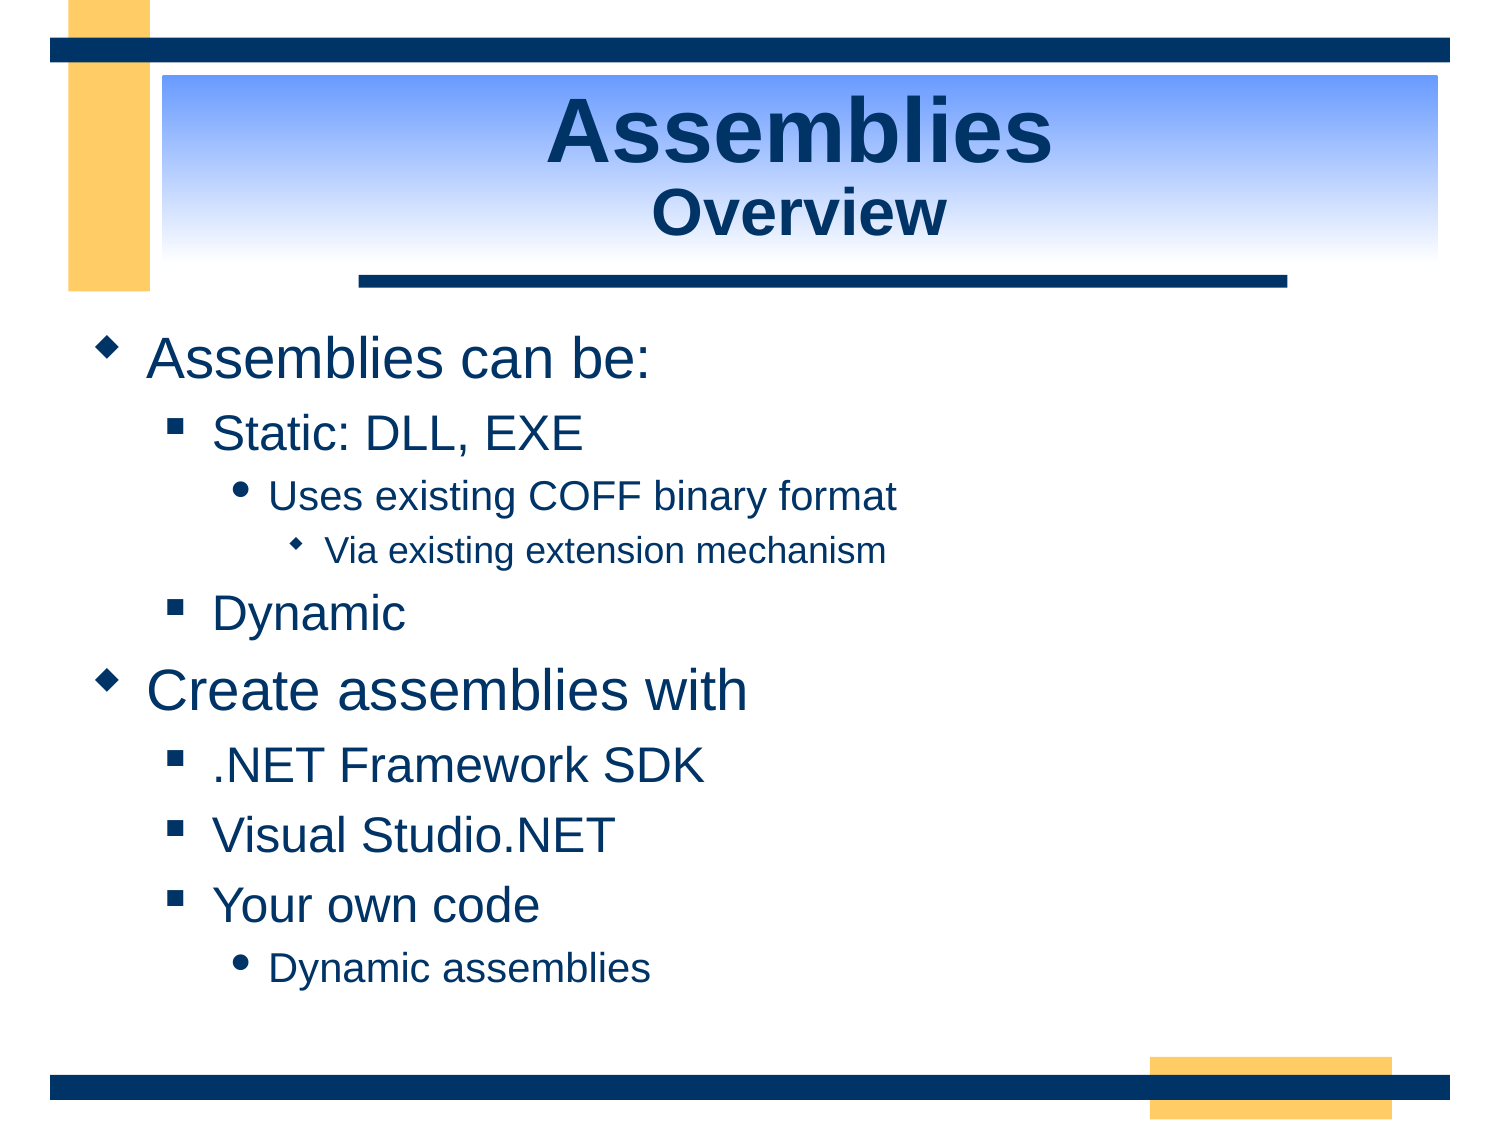

# Assemblies Overview
Assemblies can be:
Static: DLL, EXE
Uses existing COFF binary format
Via existing extension mechanism
Dynamic
Create assemblies with
.NET Framework SDK
Visual Studio.NET
Your own code
Dynamic assemblies